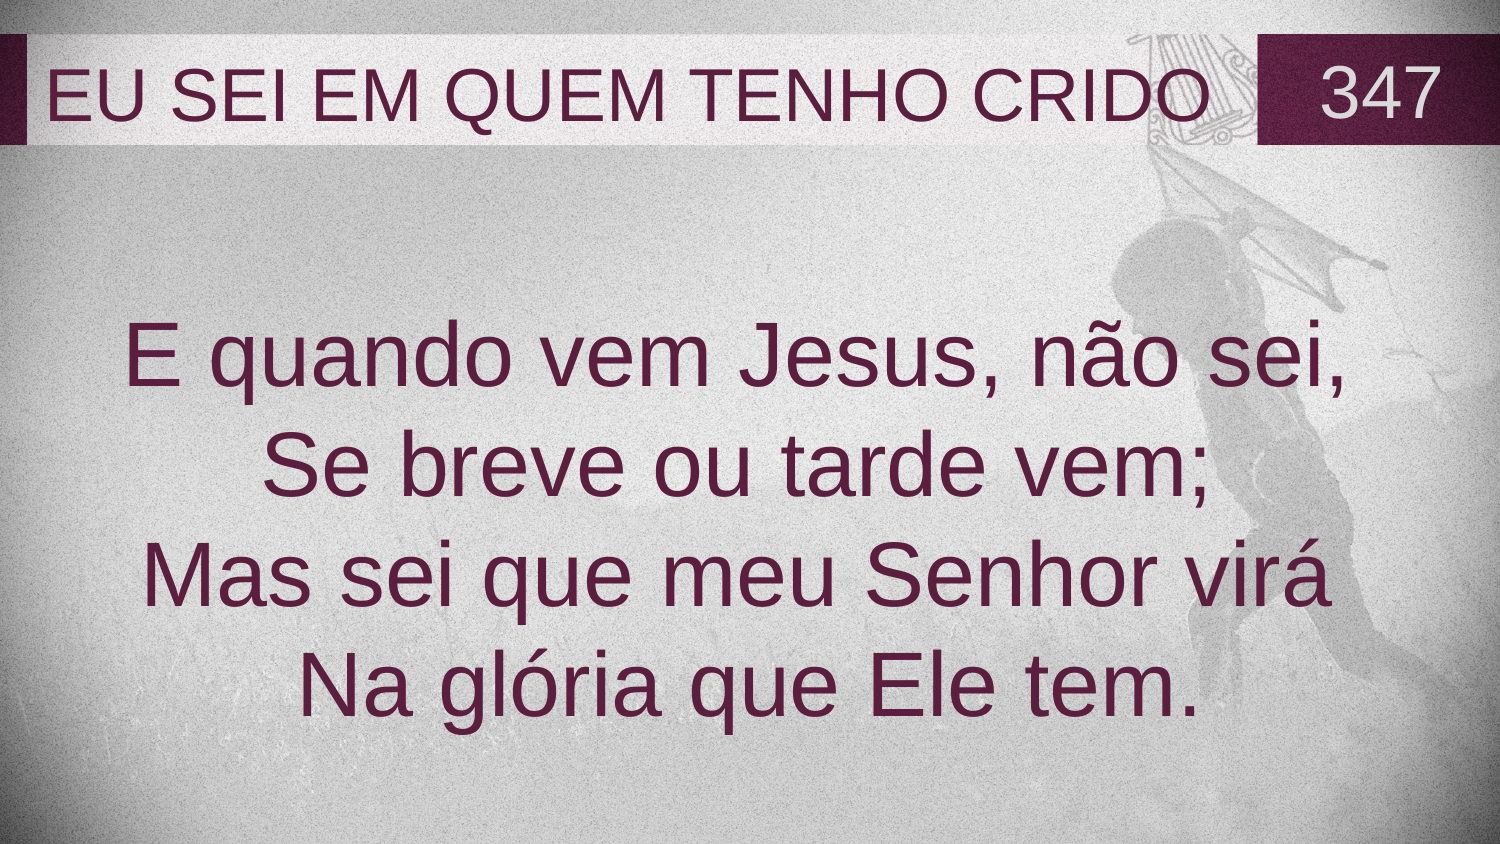

# EU SEI EM QUEM TENHO CRIDO
347
E quando vem Jesus, não sei,
Se breve ou tarde vem;
Mas sei que meu Senhor virá
Na glória que Ele tem.